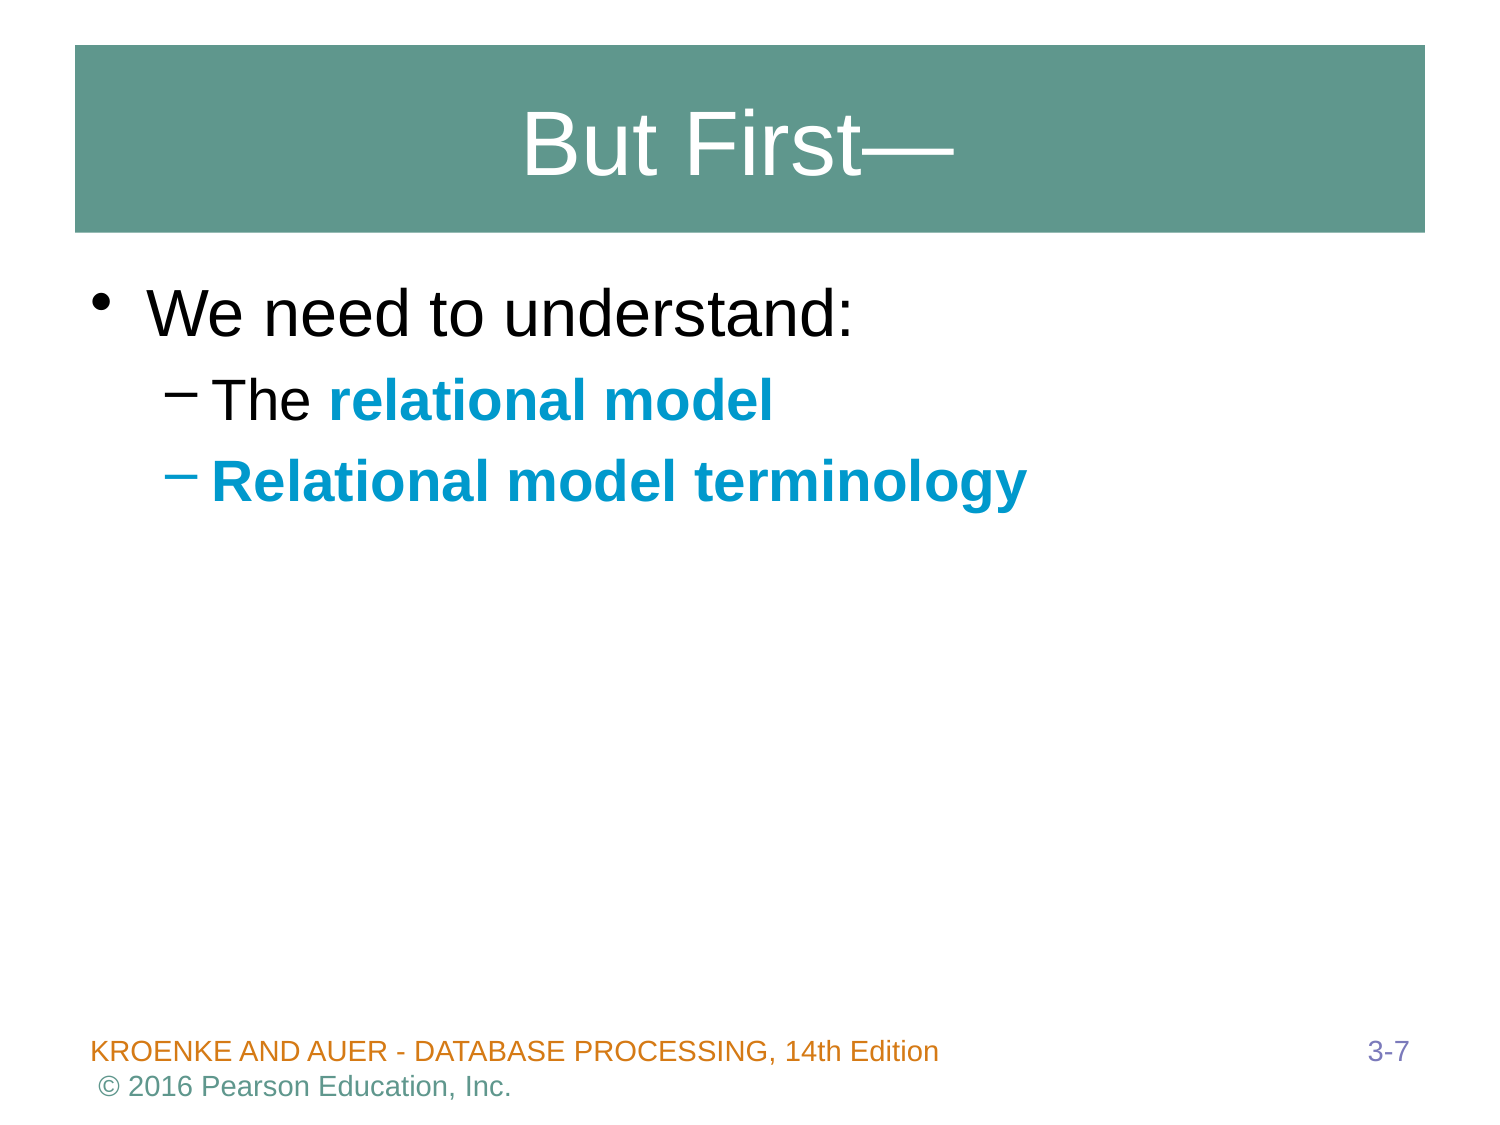

# But First—
We need to understand:
The relational model
Relational model terminology
3-7

KROENKE AND AUER - DATABASE PROCESSING, 14th Edition  © 2016 Pearson Education, Inc.